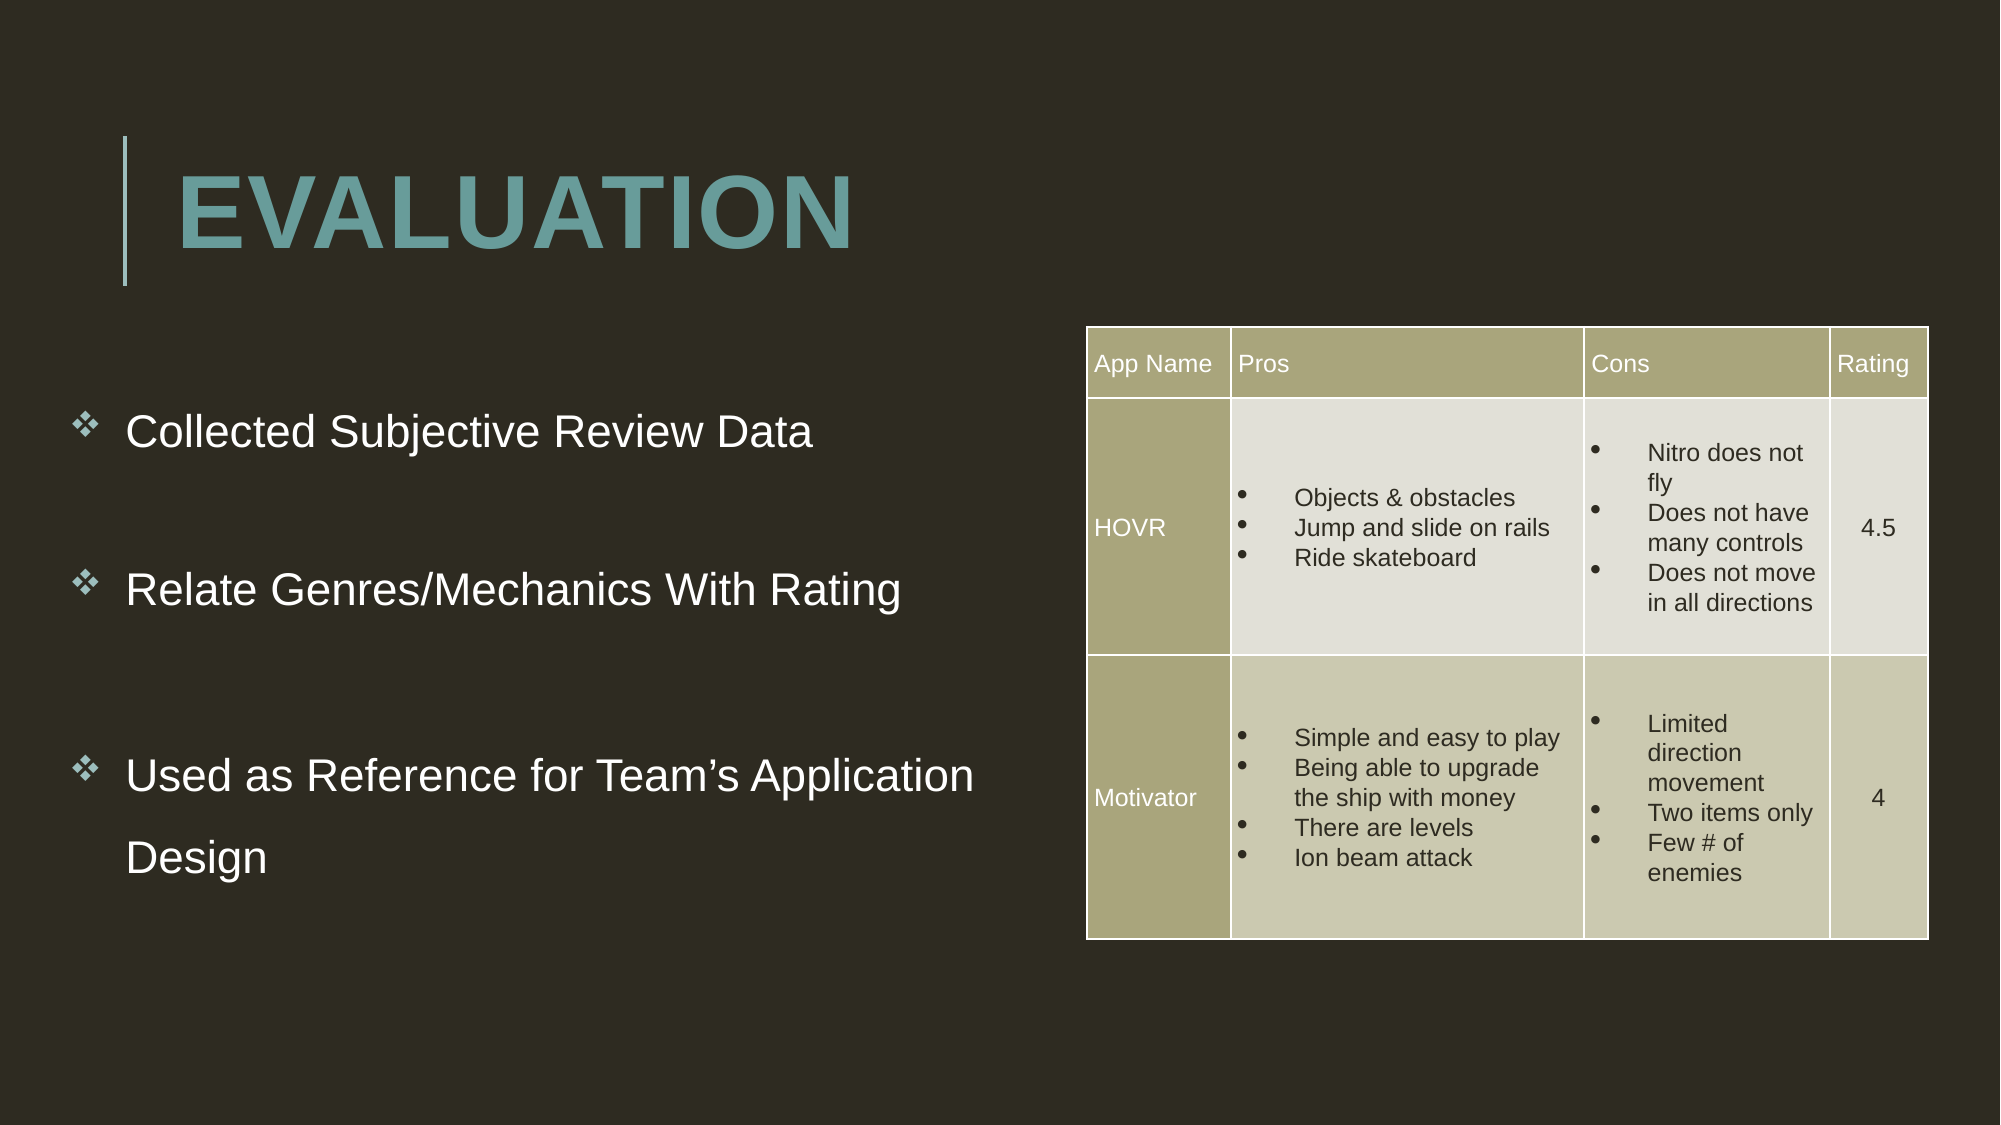

# Evaluation
| App Name | Pros | Cons | Rating |
| --- | --- | --- | --- |
| HOVR | Objects & obstacles Jump and slide on rails Ride skateboard | Nitro does not fly Does not have many controls Does not move in all directions | 4.5 |
| Motivator | Simple and easy to play Being able to upgrade the ship with money There are levels Ion beam attack | Limited direction movement Two items only Few # of enemies | 4 |
Collected Subjective Review Data
Relate Genres/Mechanics With Rating
Used as Reference for Team’s Application Design